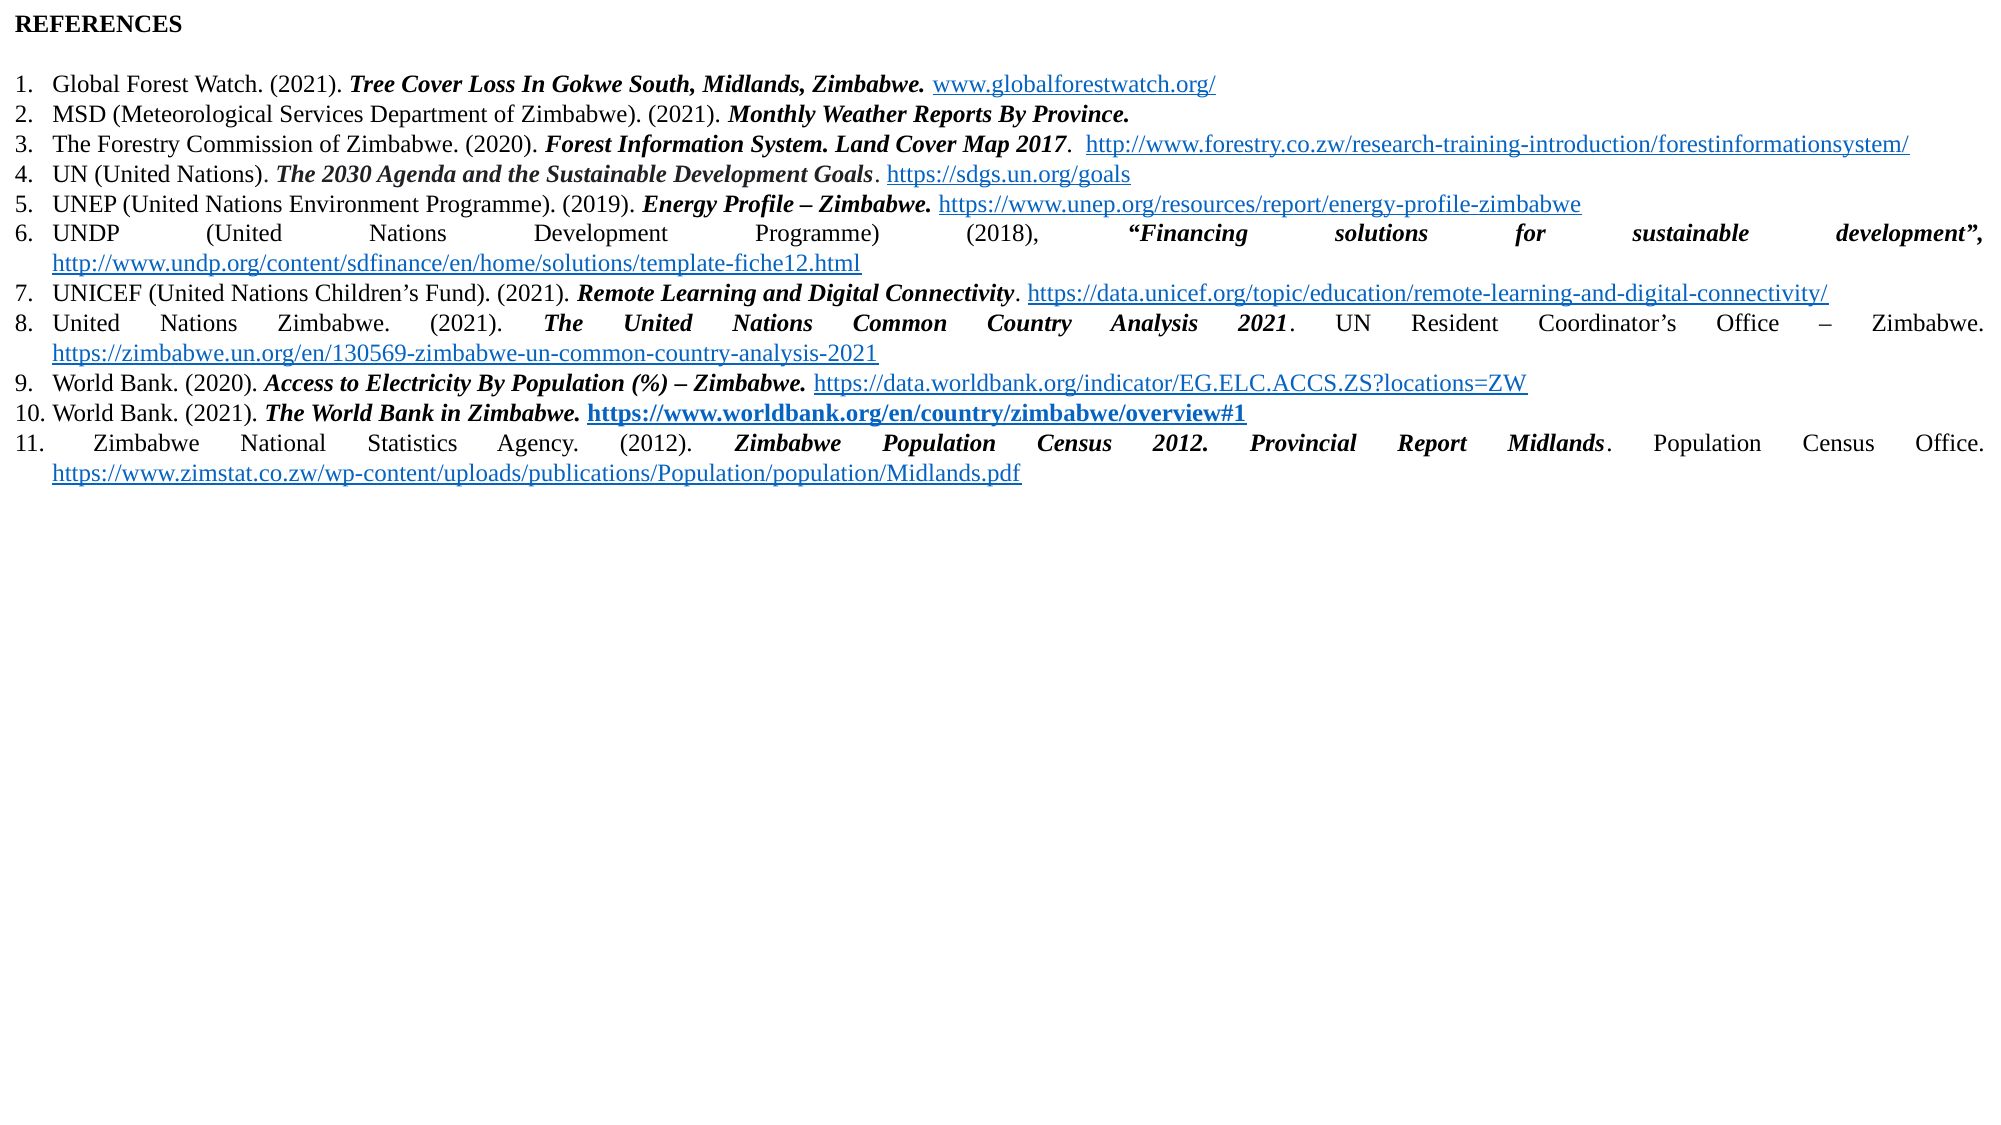

REFERENCES

Global Forest Watch. (2021). Tree Cover Loss In Gokwe South, Midlands, Zimbabwe. www.globalforestwatch.org/
MSD (Meteorological Services Department of Zimbabwe). (2021). Monthly Weather Reports By Province.
The Forestry Commission of Zimbabwe. (2020). Forest Information System. Land Cover Map 2017.  http://www.forestry.co.zw/research-training-introduction/forestinformationsystem/
UN (United Nations). The 2030 Agenda and the Sustainable Development Goals. https://sdgs.un.org/goals
UNEP (United Nations Environment Programme). (2019). Energy Profile – Zimbabwe. https://www.unep.org/resources/report/energy-profile-zimbabwe
UNDP (United Nations Development Programme) (2018), “Financing solutions for sustainable development”, http://www.undp.org/content/sdfinance/en/home/solutions/template-fiche12.html
UNICEF (United Nations Children’s Fund). (2021). Remote Learning and Digital Connectivity. https://data.unicef.org/topic/education/remote-learning-and-digital-connectivity/
United Nations Zimbabwe. (2021). The United Nations Common Country Analysis 2021. UN Resident Coordinator’s Office – Zimbabwe. https://zimbabwe.un.org/en/130569-zimbabwe-un-common-country-analysis-2021
World Bank. (2020). Access to Electricity By Population (%) – Zimbabwe. https://data.worldbank.org/indicator/EG.ELC.ACCS.ZS?locations=ZW
World Bank. (2021). The World Bank in Zimbabwe. https://www.worldbank.org/en/country/zimbabwe/overview#1
 Zimbabwe National Statistics Agency. (2012). Zimbabwe Population Census 2012. Provincial Report Midlands. Population Census Office. https://www.zimstat.co.zw/wp-content/uploads/publications/Population/population/Midlands.pdf